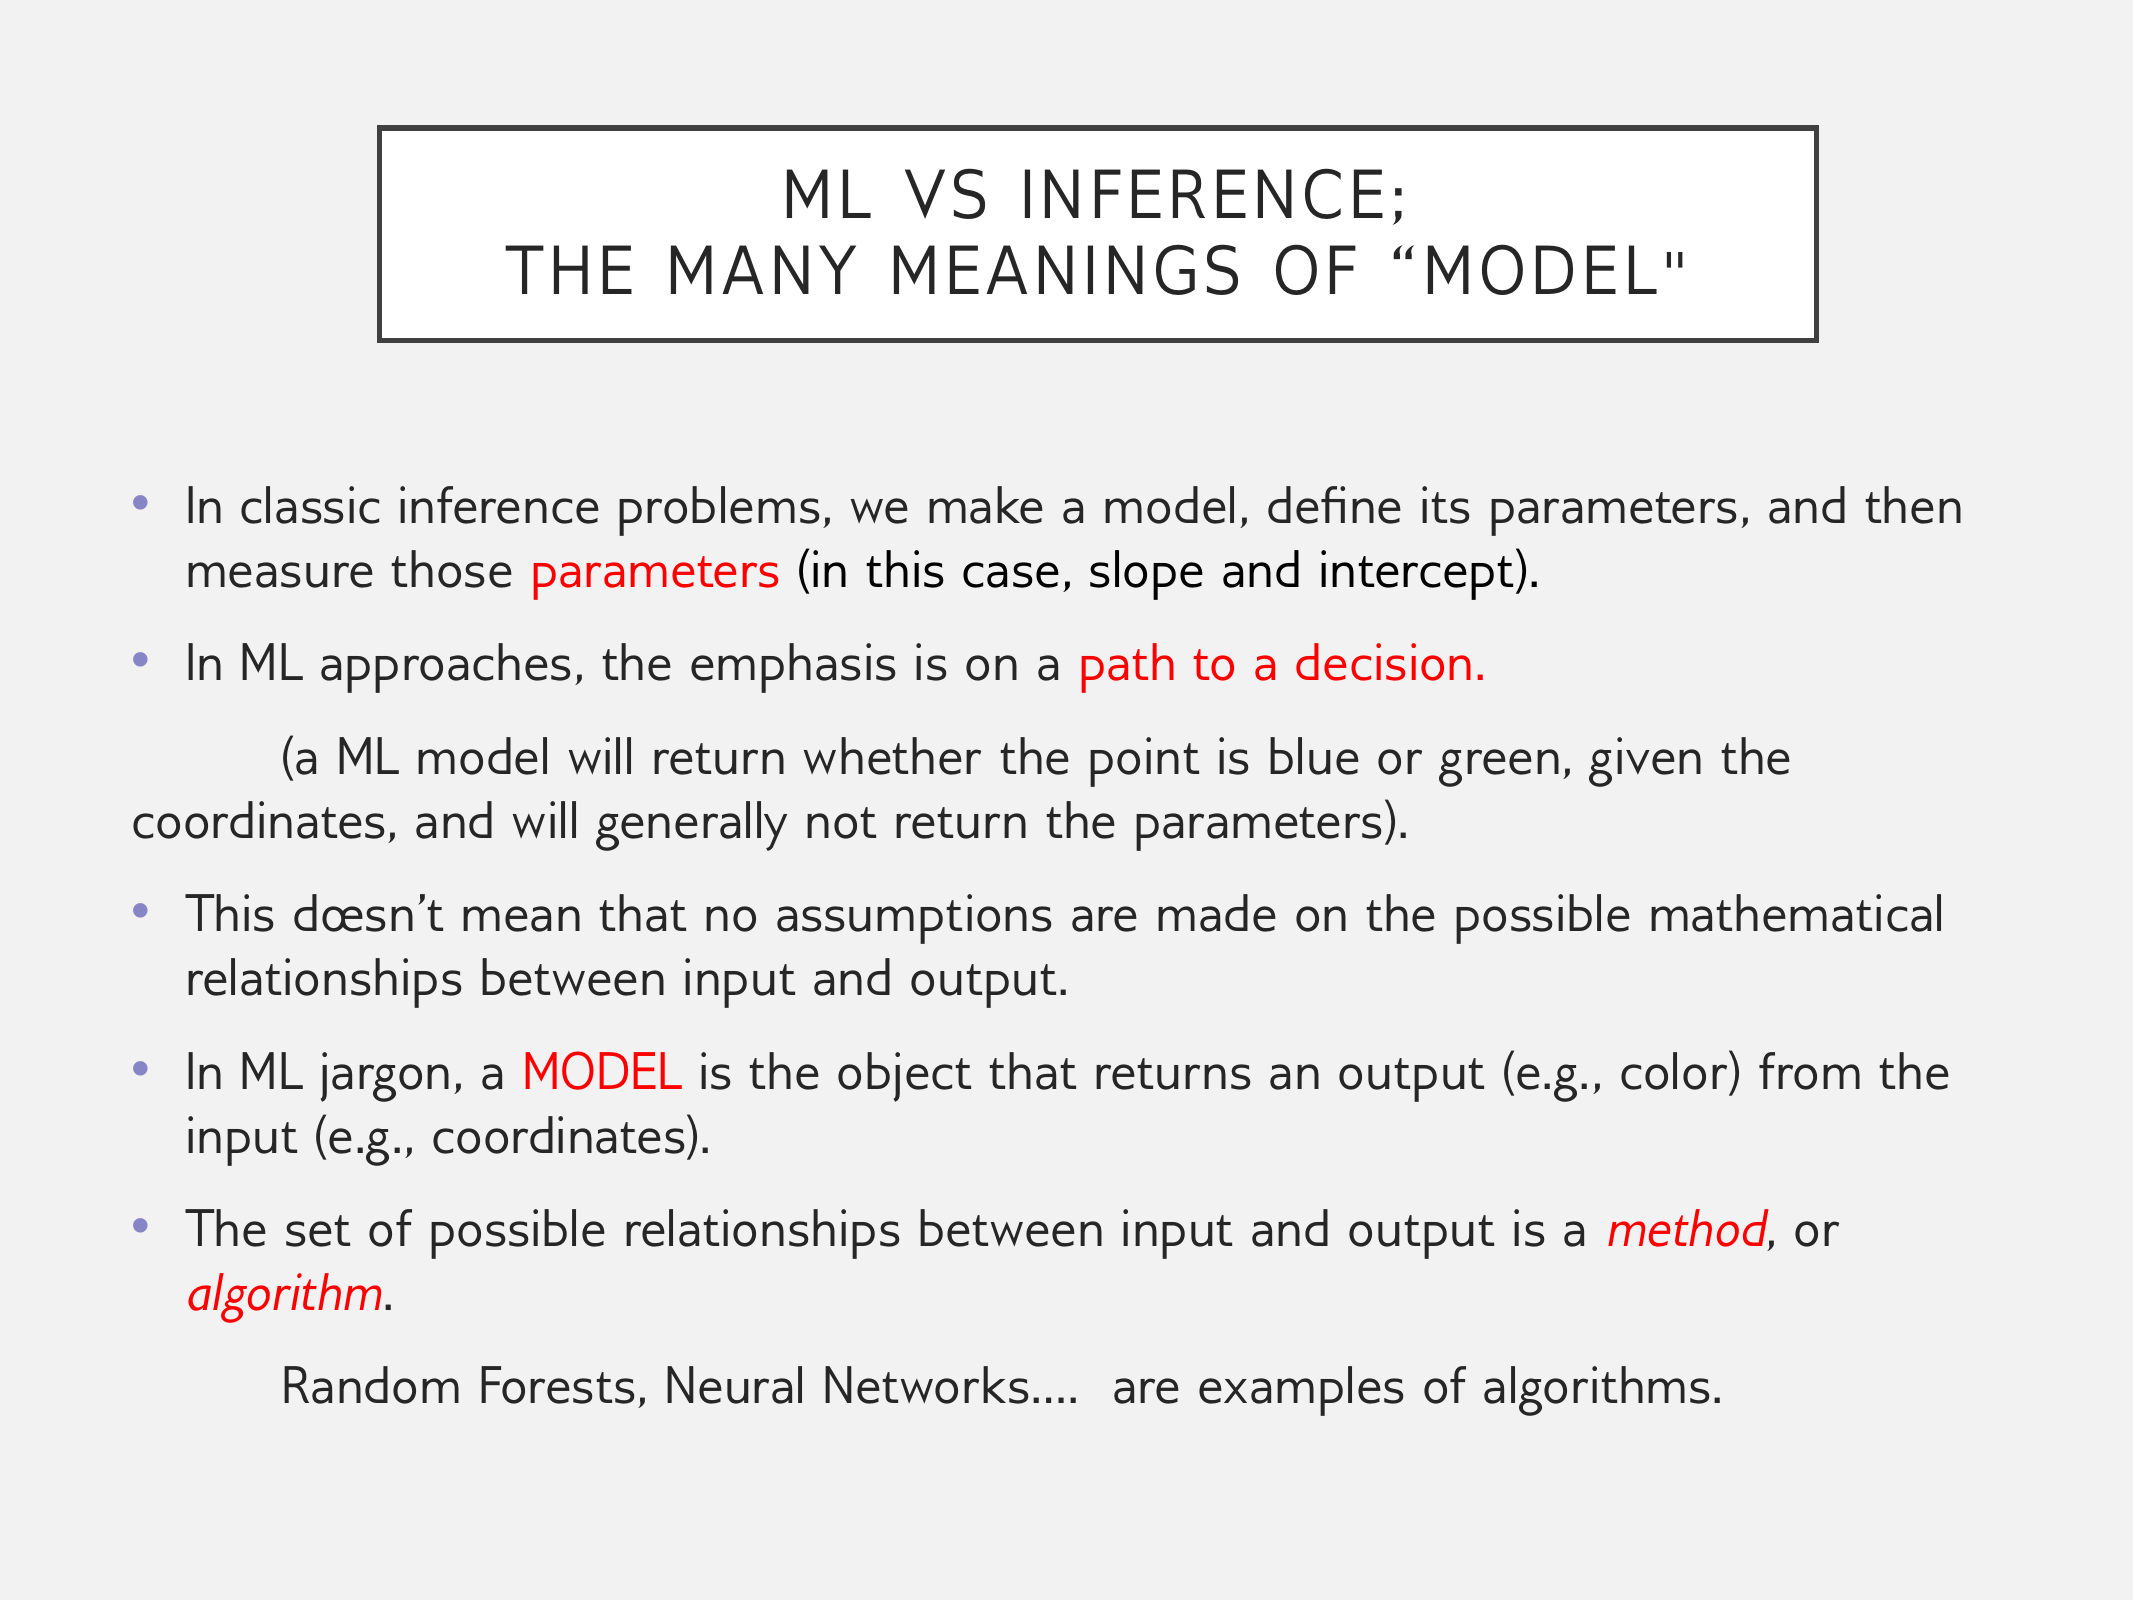

# ML vs inference; the many meanings of “model"
In classic inference problems, we make a model, define its parameters, and then measure those parameters (in this case, slope and intercept).
In ML approaches, the emphasis is on a path to a decision.
	(a ML model will return whether the point is blue or green, given the 	coordinates, and will generally not return the parameters).
This doesn’t mean that no assumptions are made on the possible mathematical relationships between input and output.
In ML jargon, a MODEL is the object that returns an output (e.g., color) from the input (e.g., coordinates).
The set of possible relationships between input and output is a method, or algorithm.
	Random Forests, Neural Networks….  are examples of algorithms.